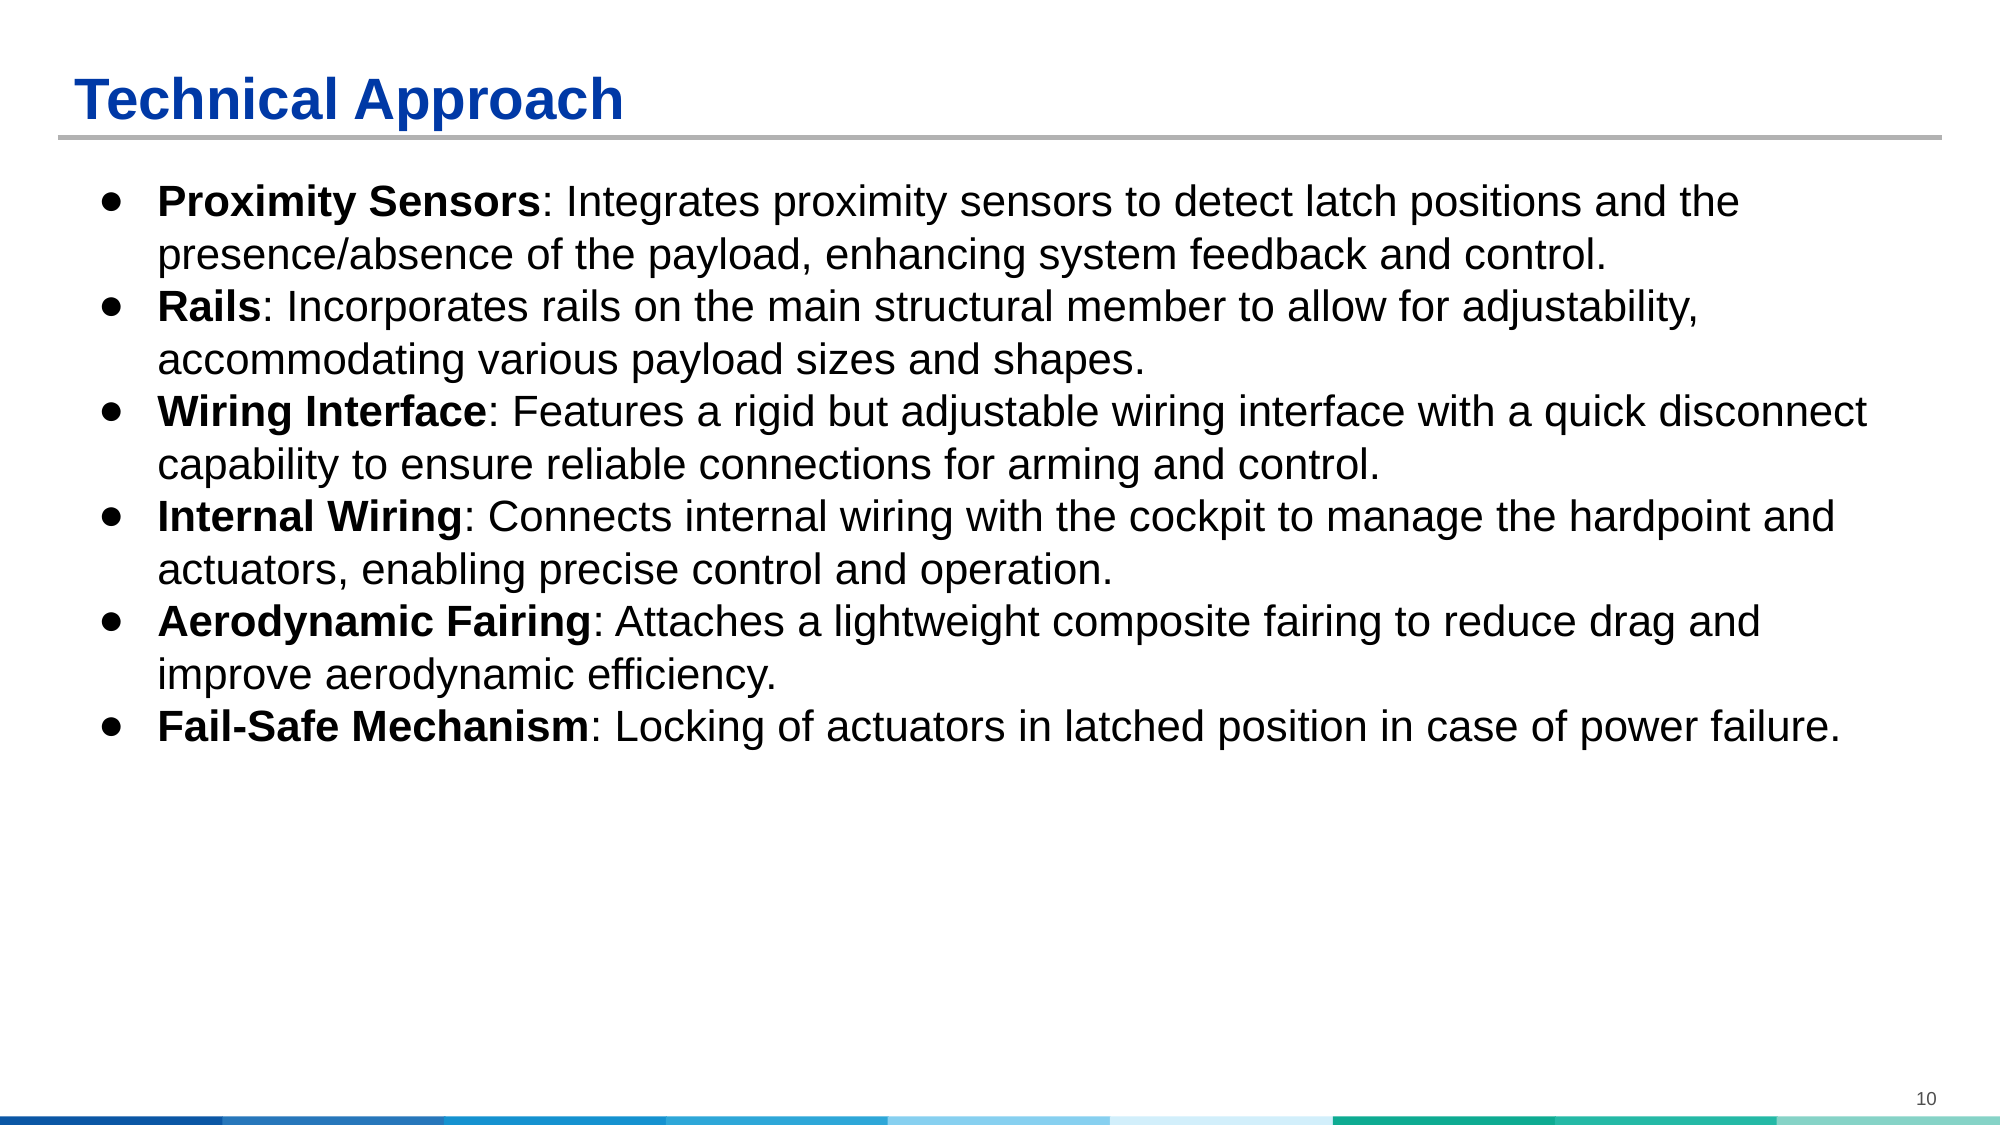

# Technical Approach
Proximity Sensors: Integrates proximity sensors to detect latch positions and the presence/absence of the payload, enhancing system feedback and control.
Rails: Incorporates rails on the main structural member to allow for adjustability, accommodating various payload sizes and shapes.
Wiring Interface: Features a rigid but adjustable wiring interface with a quick disconnect capability to ensure reliable connections for arming and control.
Internal Wiring: Connects internal wiring with the cockpit to manage the hardpoint and actuators, enabling precise control and operation.
Aerodynamic Fairing: Attaches a lightweight composite fairing to reduce drag and improve aerodynamic efficiency.
Fail-Safe Mechanism: Locking of actuators in latched position in case of power failure.

10